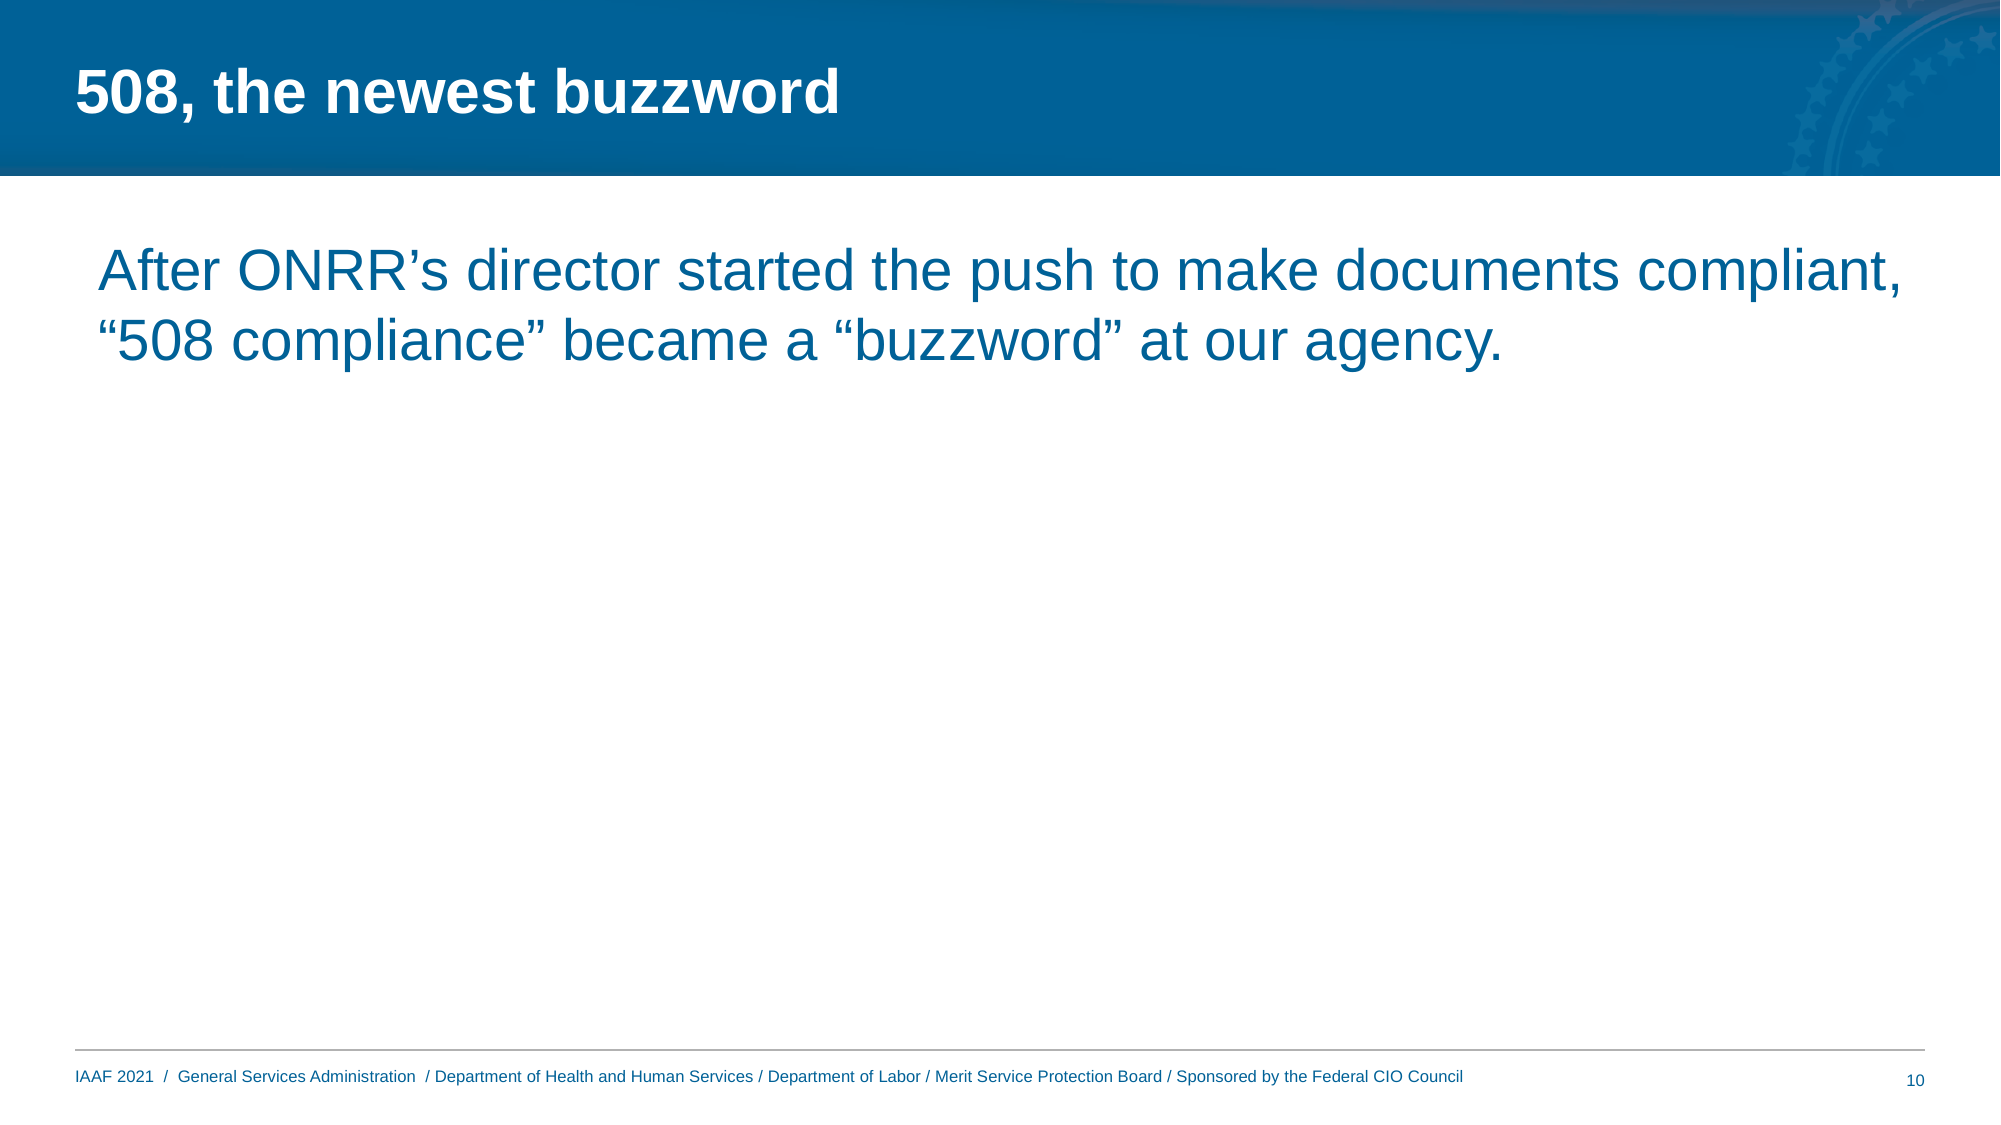

# 508, the newest buzzword
After ONRR’s director started the push to make documents compliant, “508 compliance” became a “buzzword” at our agency.

10